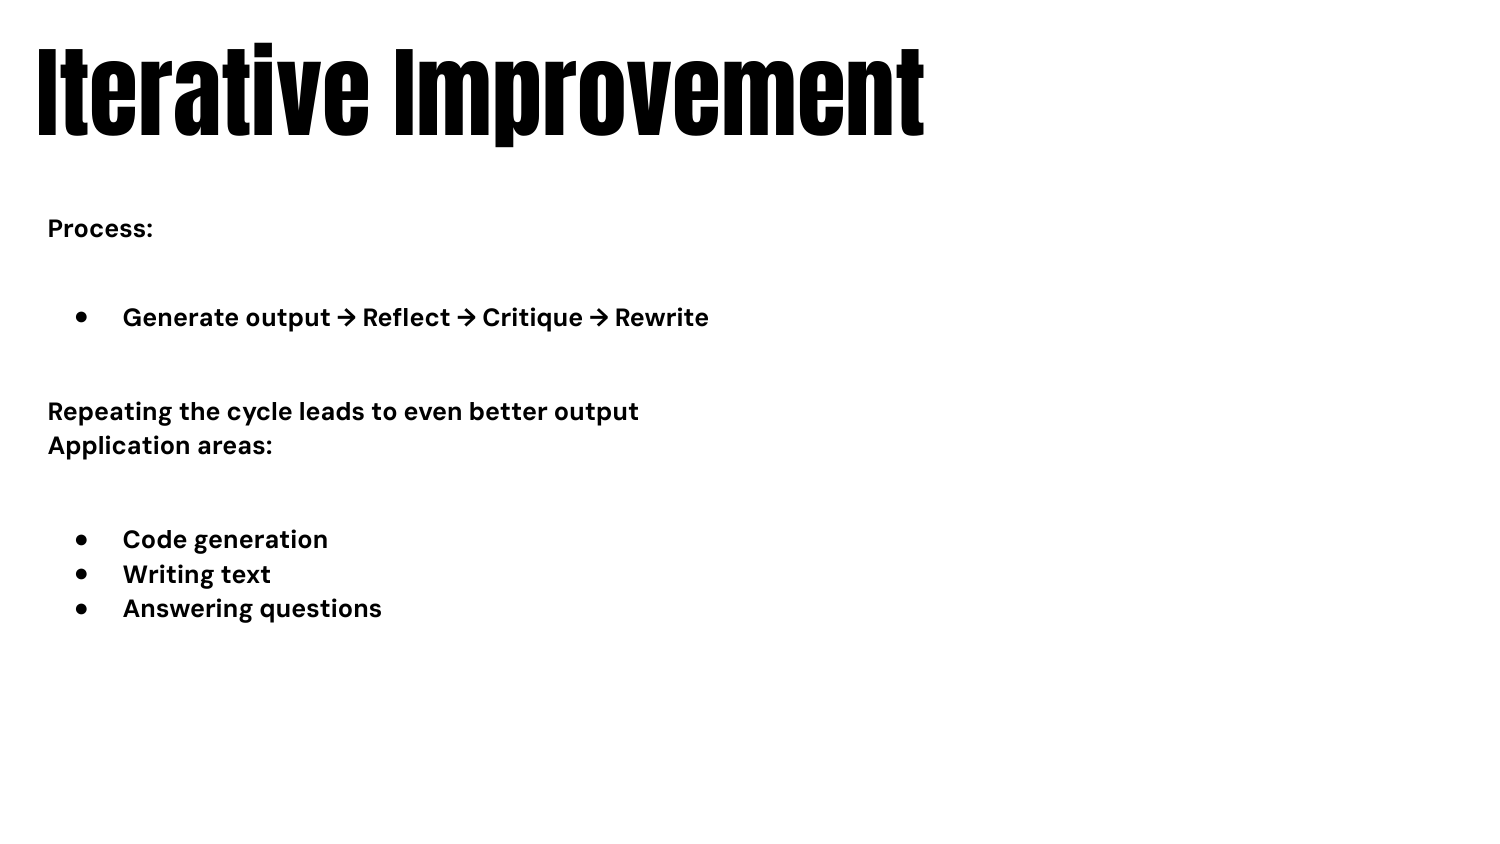

Iterative Improvement

#
Process:
Generate output → Reflect → Critique → Rewrite
Repeating the cycle leads to even better output
Application areas:
Code generation
Writing text
Answering questions